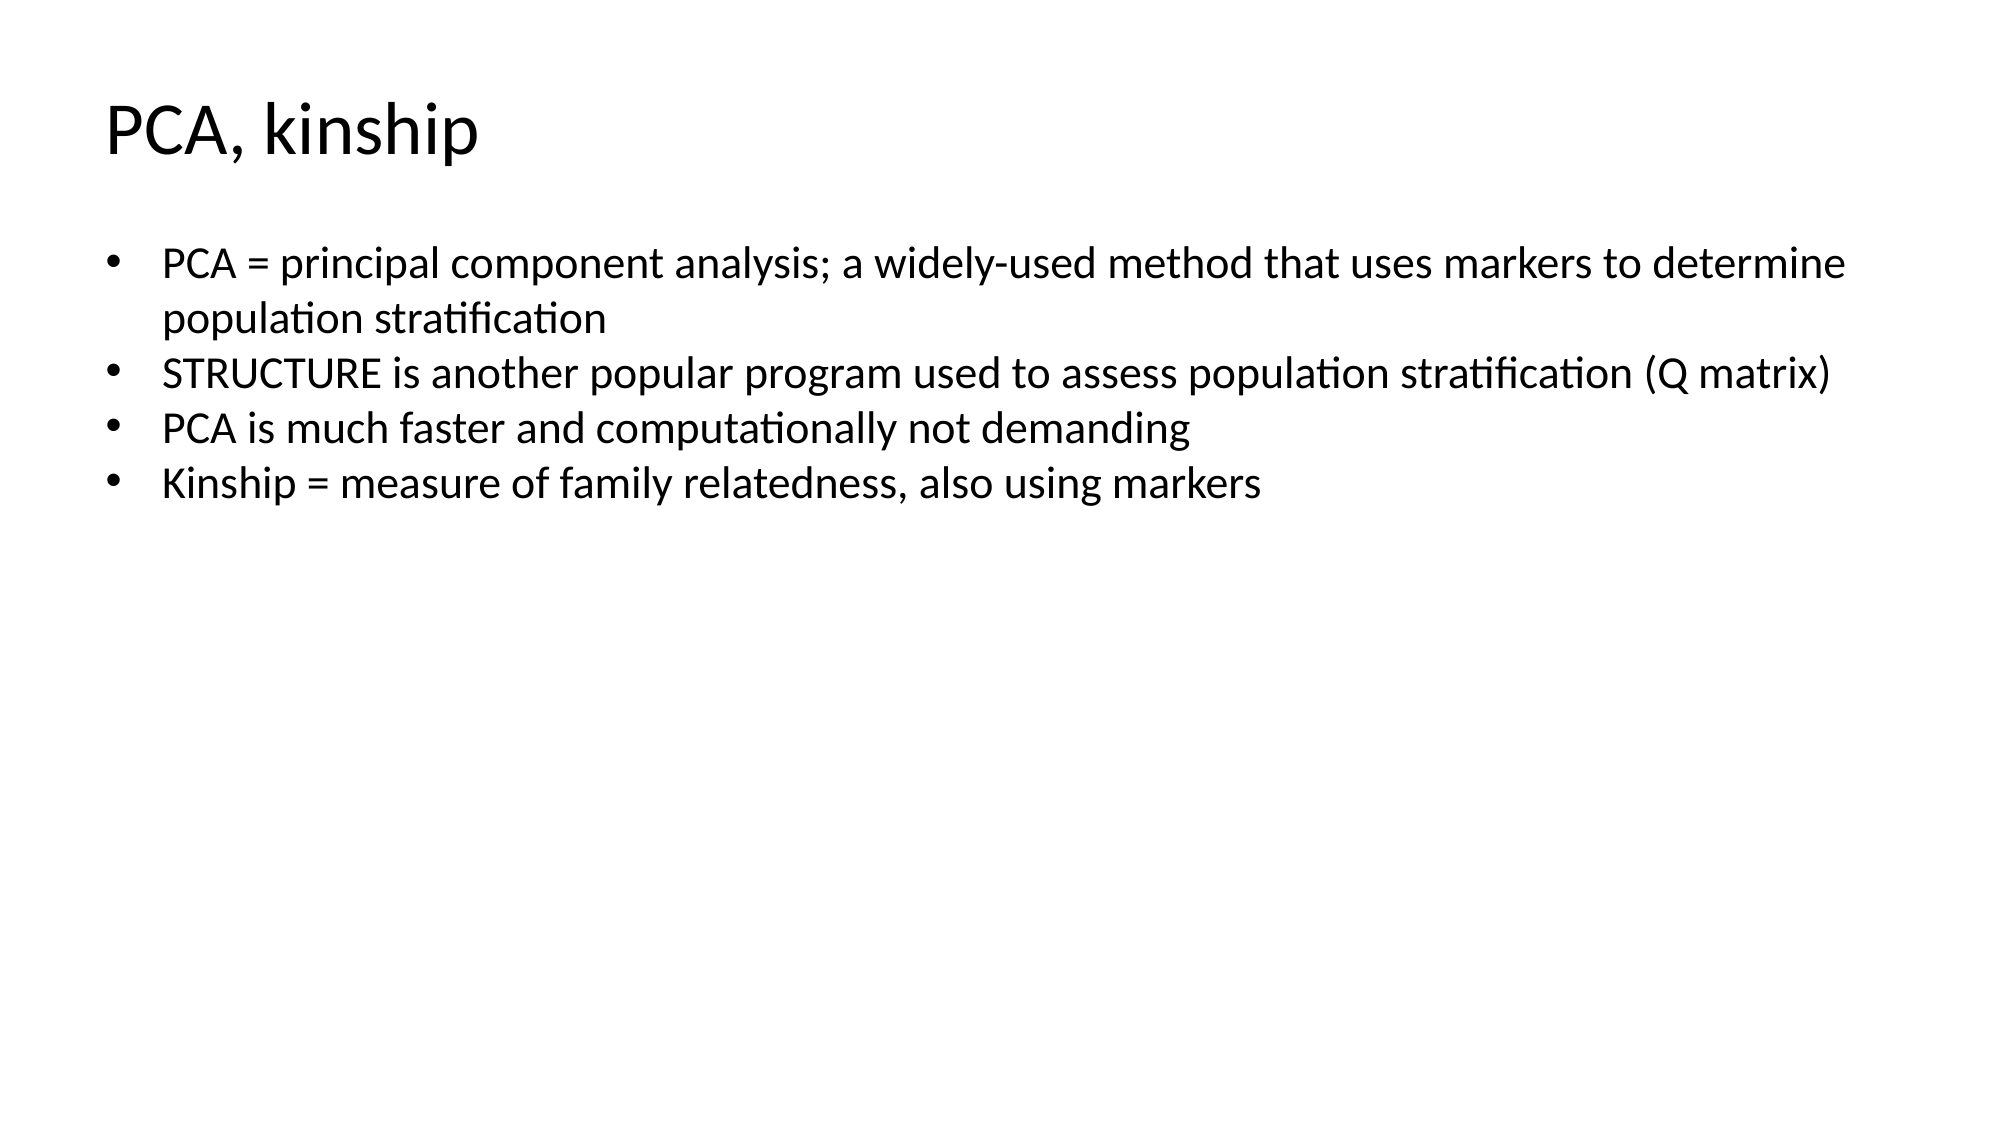

PCA, kinship
PCA = principal component analysis; a widely-used method that uses markers to determine population stratification
STRUCTURE is another popular program used to assess population stratification (Q matrix)
PCA is much faster and computationally not demanding
Kinship = measure of family relatedness, also using markers